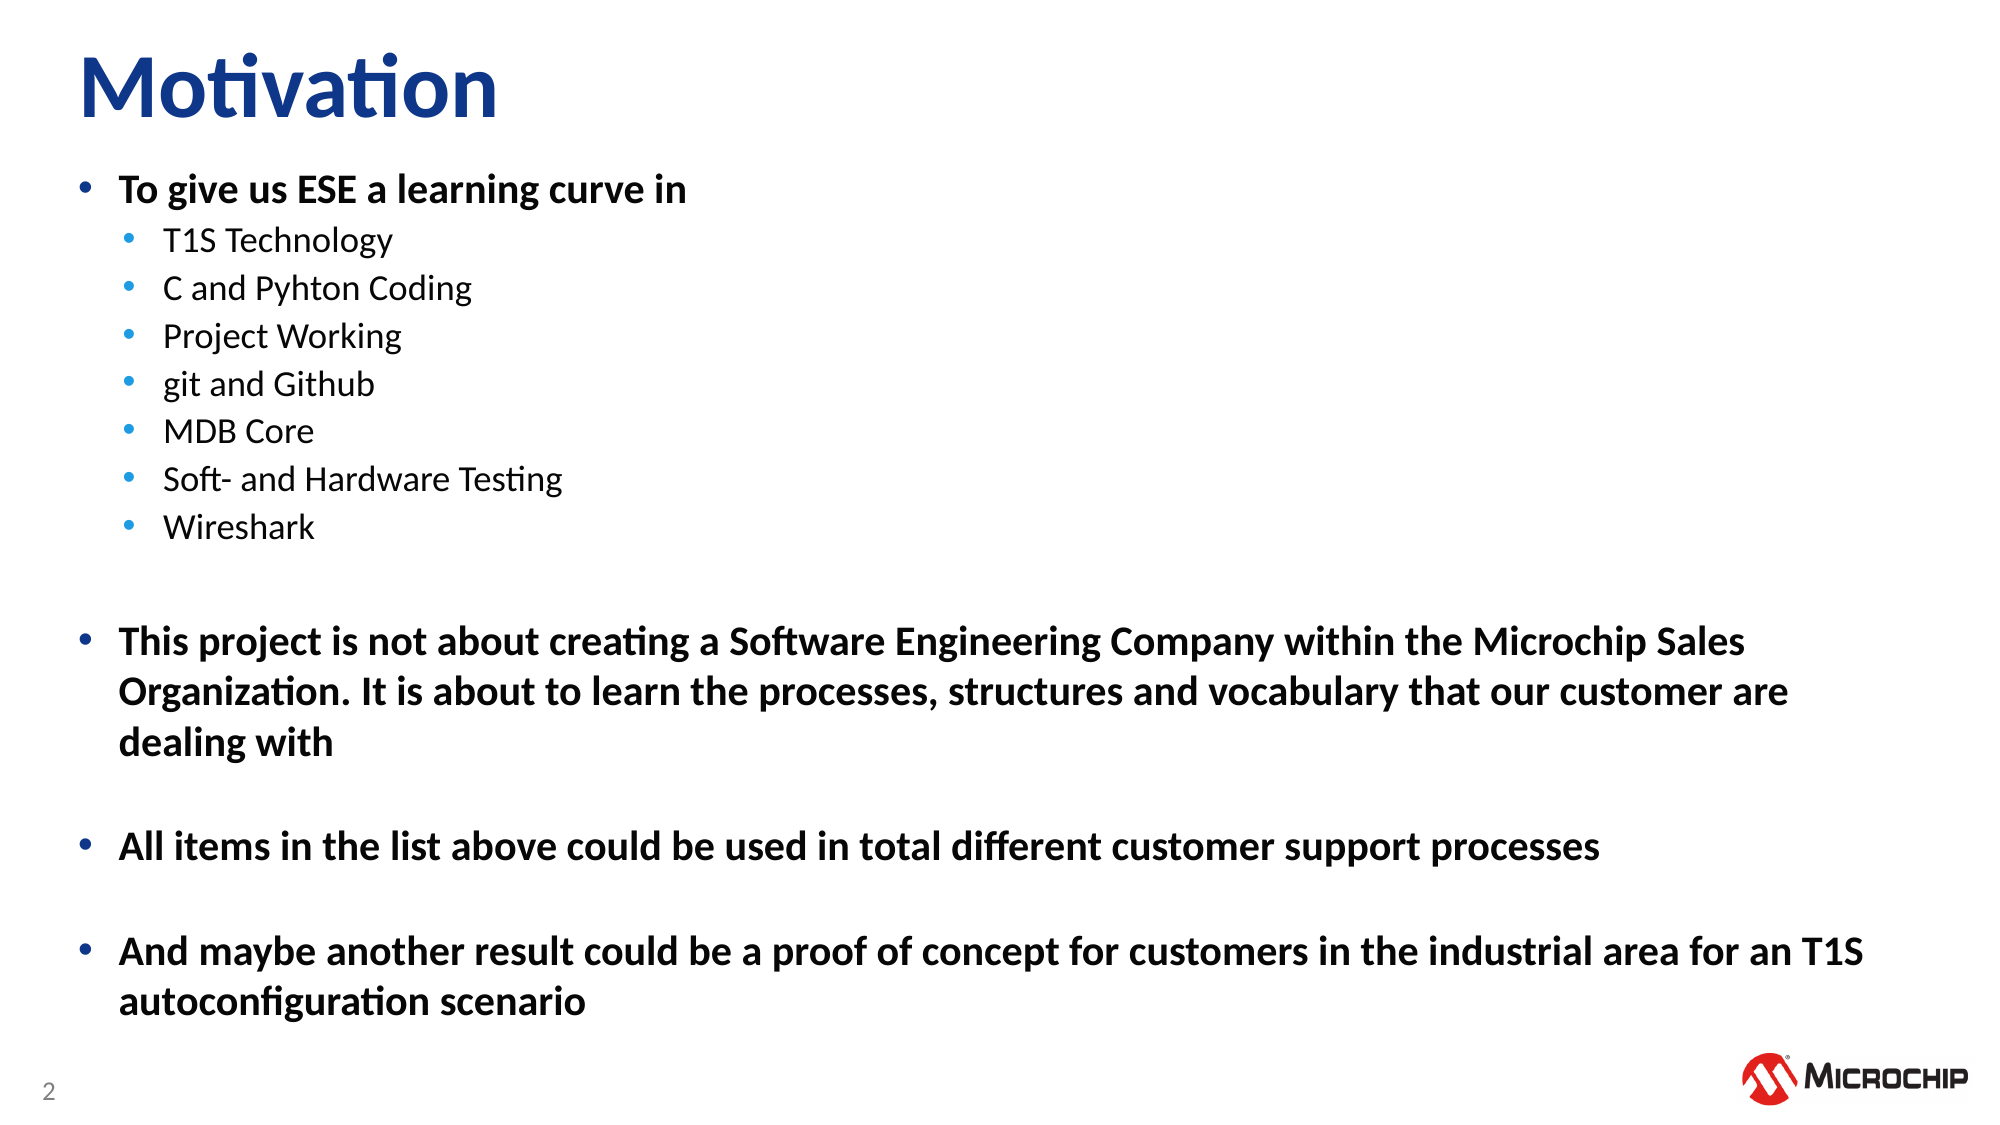

# Motivation
To give us ESE a learning curve in
T1S Technology
C and Pyhton Coding
Project Working
git and Github
MDB Core
Soft- and Hardware Testing
Wireshark

This project is not about creating a Software Engineering Company within the Microchip Sales Organization. It is about to learn the processes, structures and vocabulary that our customer are dealing with
All items in the list above could be used in total different customer support processes
And maybe another result could be a proof of concept for customers in the industrial area for an T1S autoconfiguration scenario